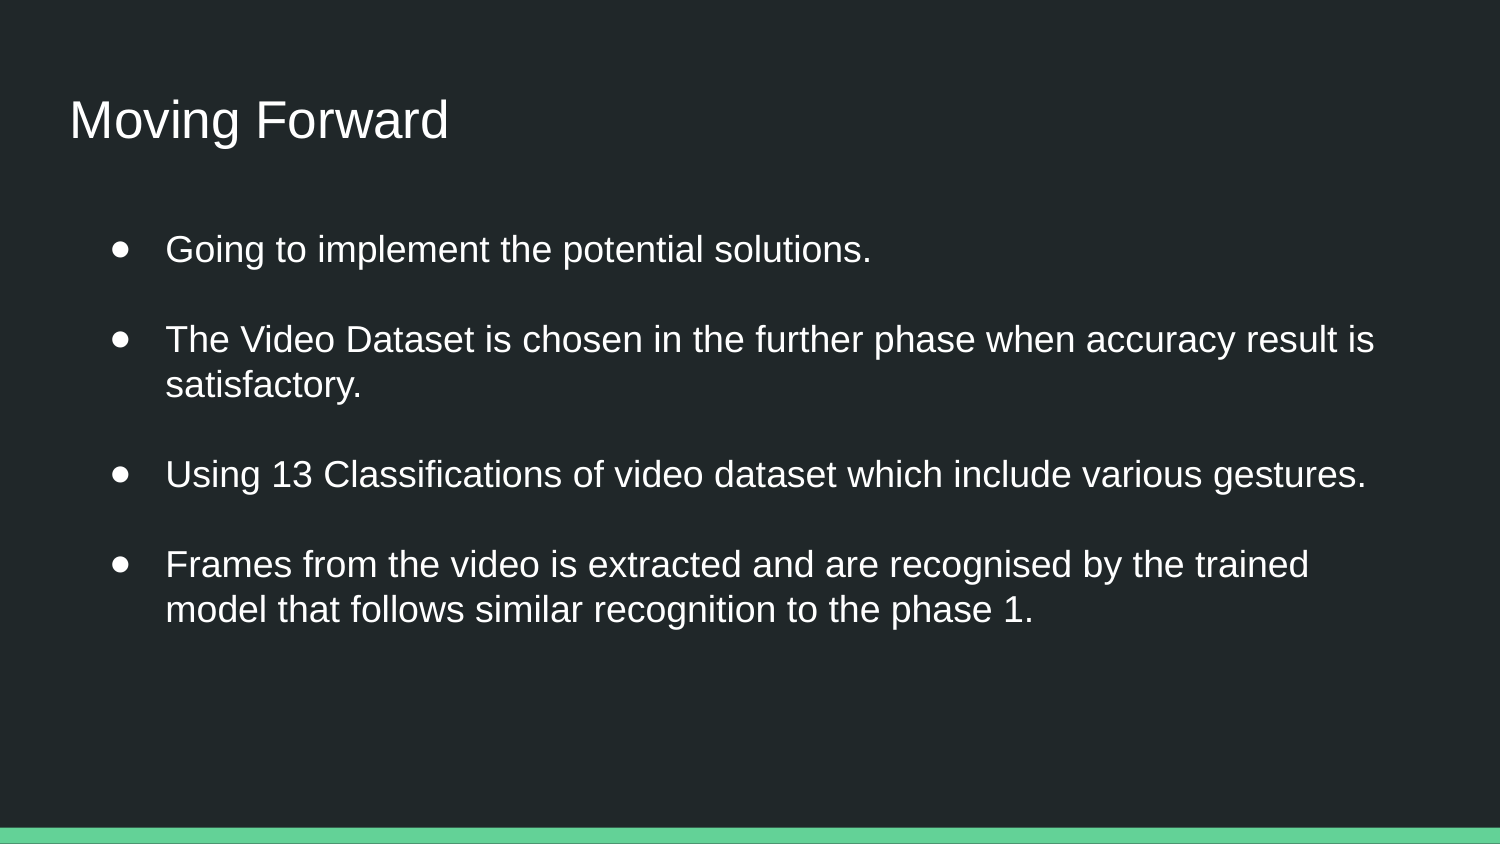

# Moving Forward
Going to implement the potential solutions.

The Video Dataset is chosen in the further phase when accuracy result is satisfactory.

Using 13 Classifications of video dataset which include various gestures.

Frames from the video is extracted and are recognised by the trained model that follows similar recognition to the phase 1.